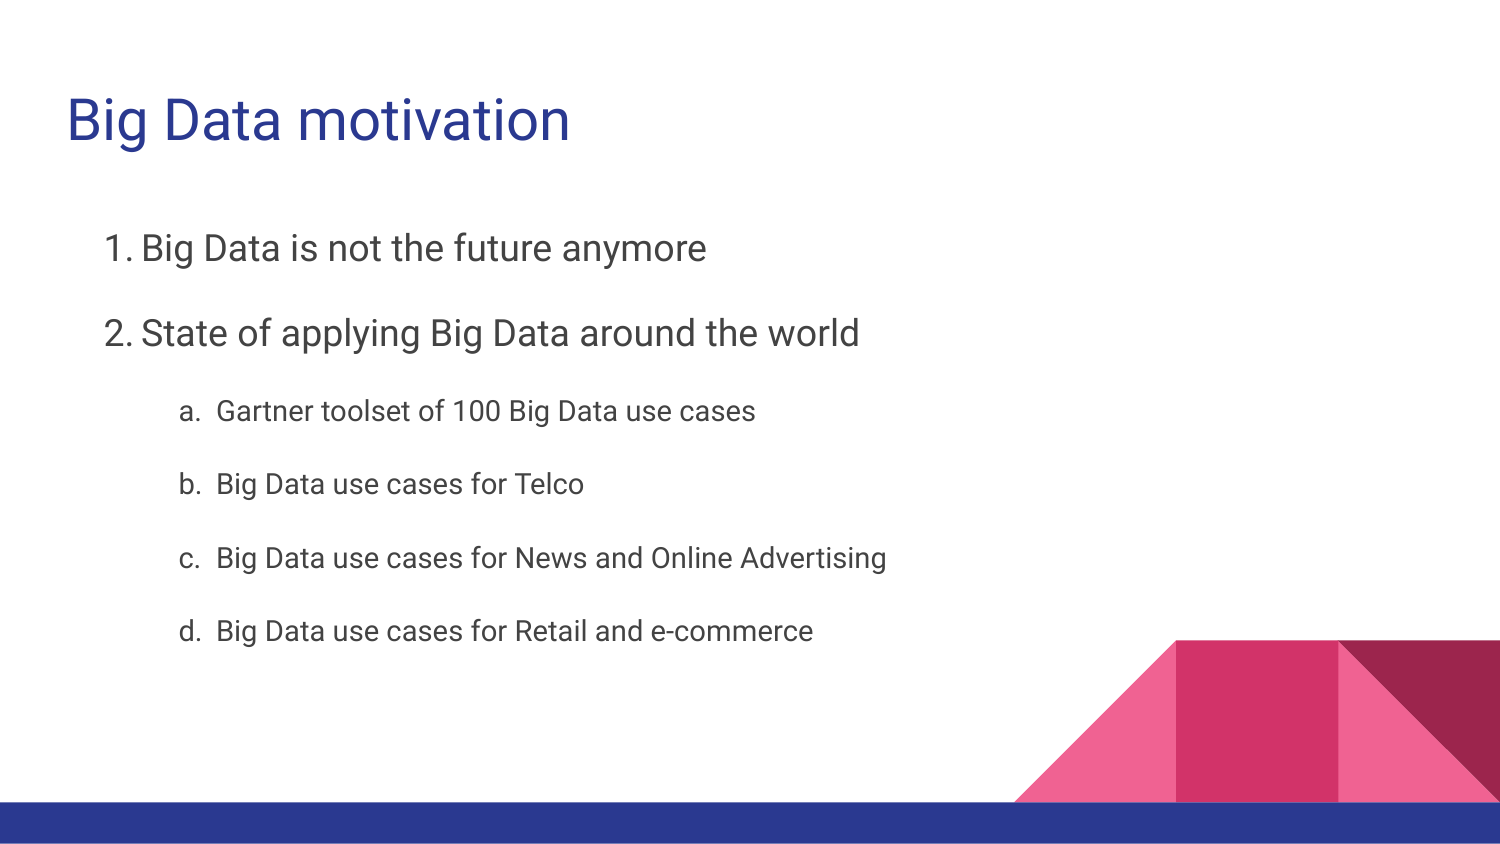

# Big Data motivation
Big Data is not the future anymore
State of applying Big Data around the world
Gartner toolset of 100 Big Data use cases
Big Data use cases for Telco
Big Data use cases for News and Online Advertising
Big Data use cases for Retail and e-commerce